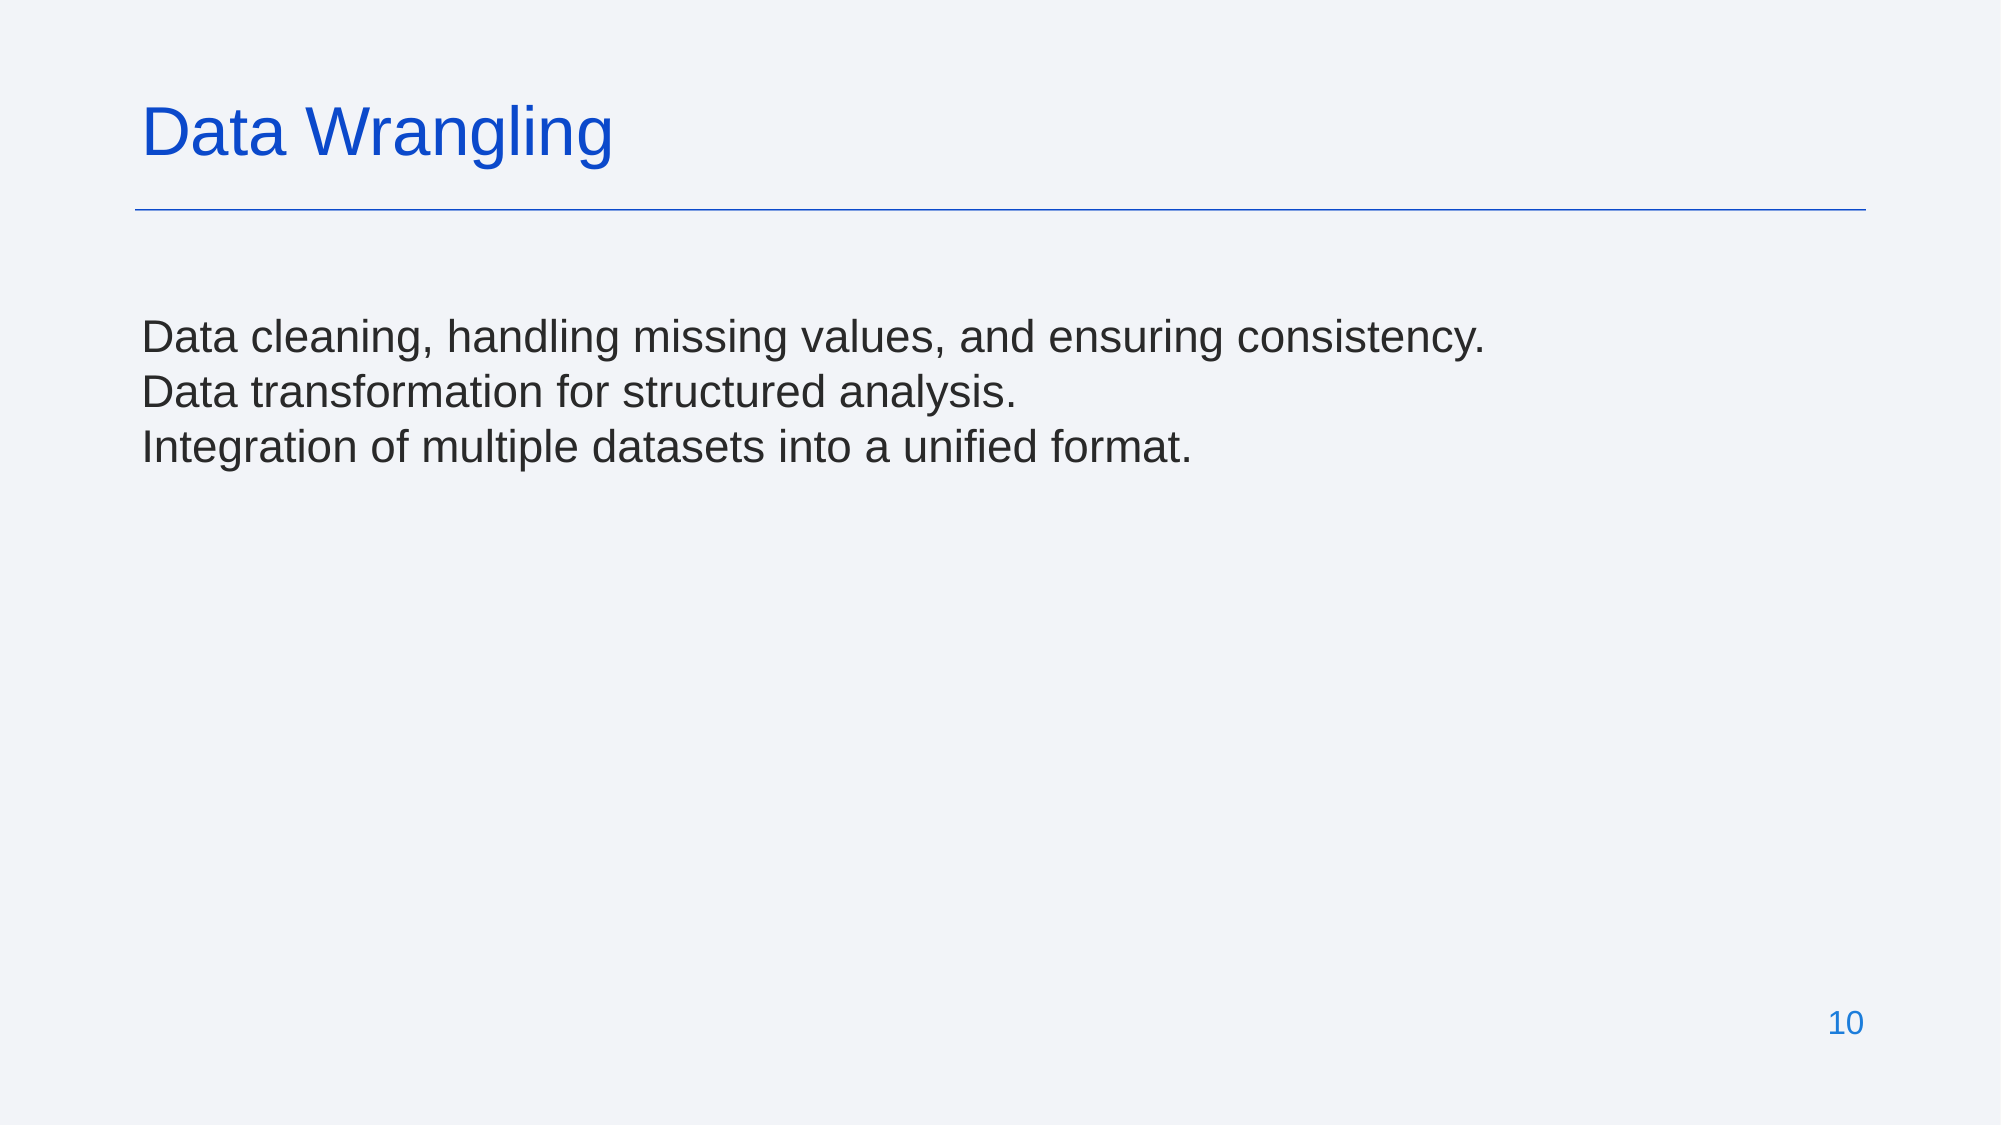

Data Wrangling
Data cleaning, handling missing values, and ensuring consistency.
Data transformation for structured analysis.
Integration of multiple datasets into a unified format.

10